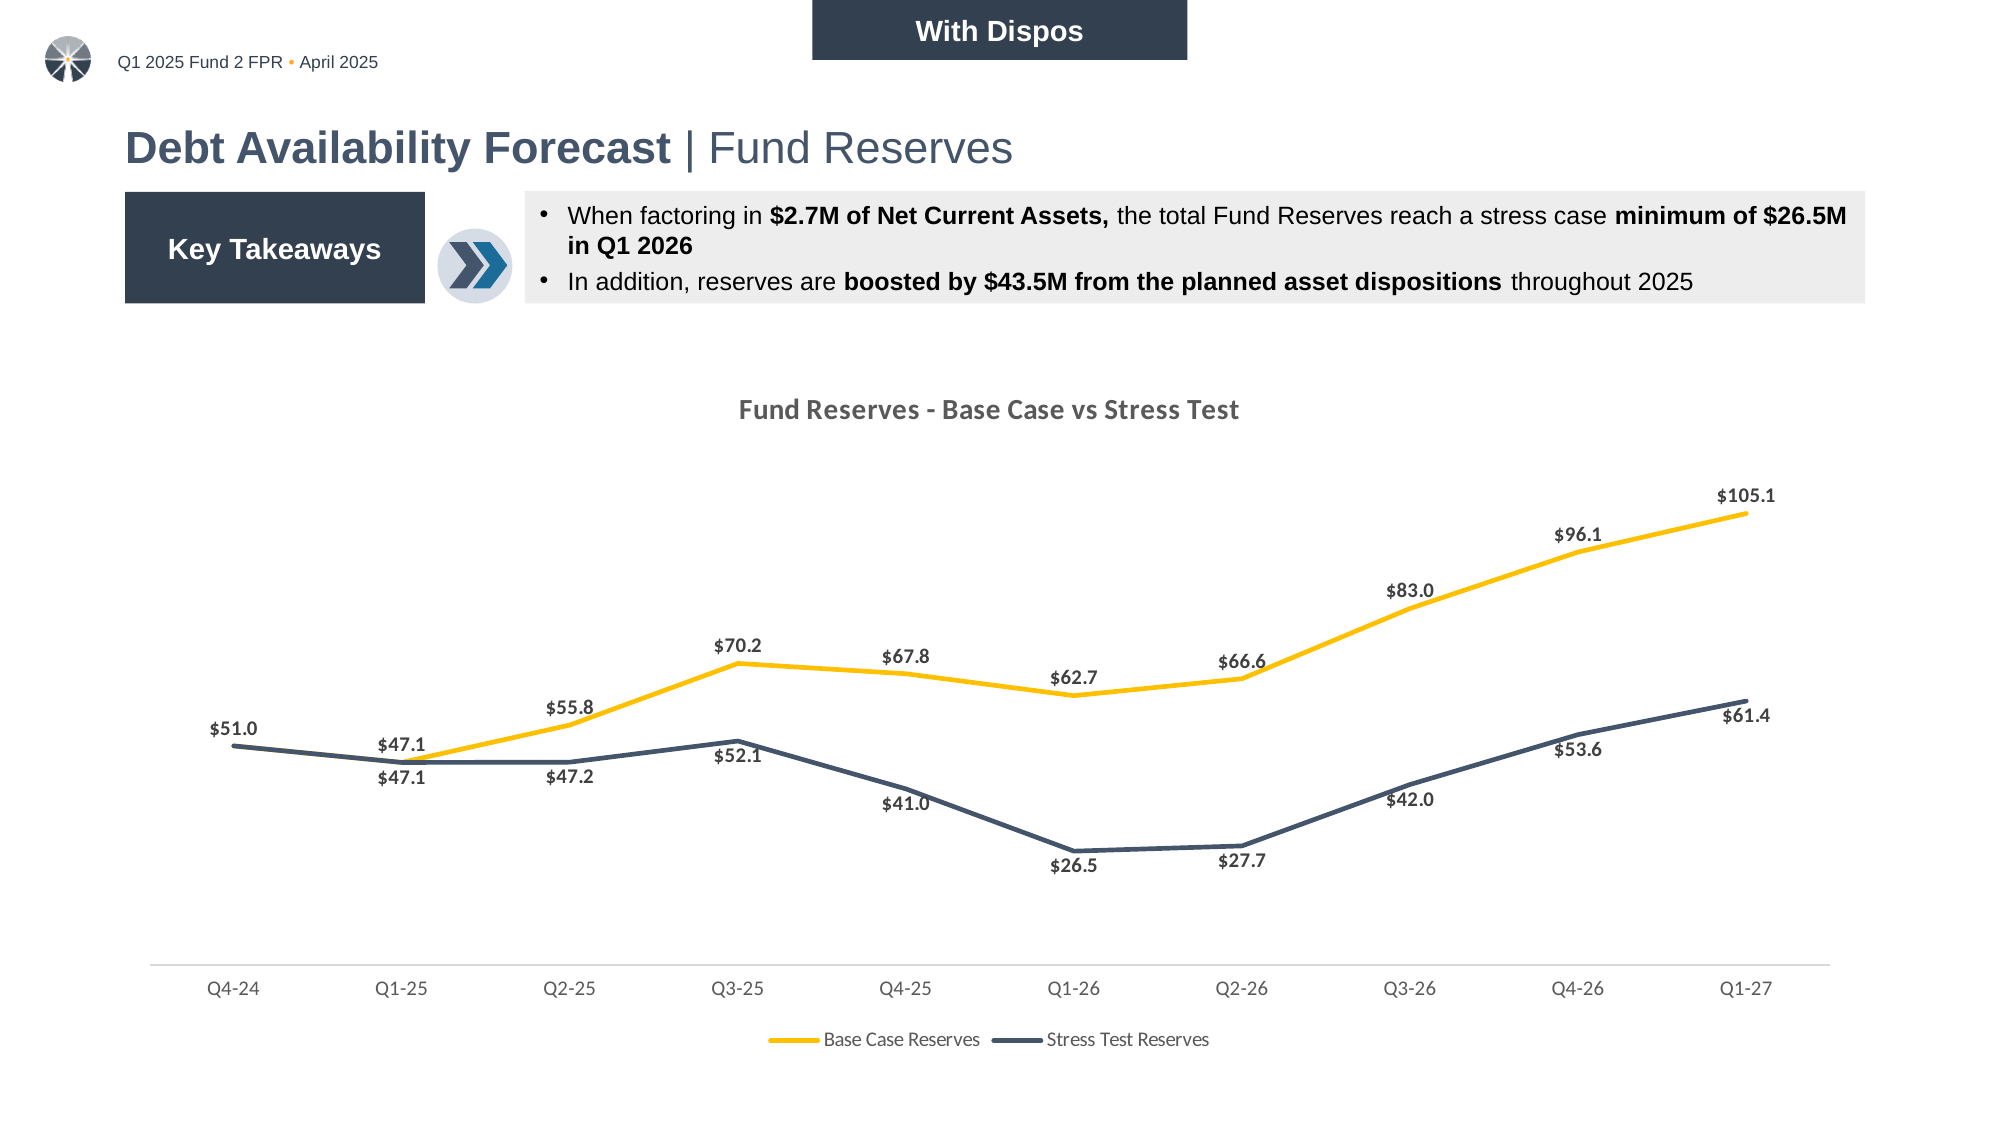

With Dispos
# Debt Availability Forecast | Fund Reserves
When factoring in $2.7M of Net Current Assets, the total Fund Reserves reach a stress case minimum of $26.5M in Q1 2026
In addition, reserves are boosted by $43.5M from the planned asset dispositions throughout 2025
Key Takeaways

### Chart: Fund Reserves - Base Case vs Stress Test

| Category |  |  |
|---|---|---|
| Q4-24 | 50.96685023176309 | 50.96685023176309 |
| Q1-25 | 47.11715064644154 | 47.11715064644154 |
| Q2-25 | 55.84204989279471 | 47.19201315694779 |
| Q3-25 | 70.19731072277114 | 52.10894126983636 |
| Q4-25 | 67.78618654436957 | 40.966901127809884 |
| Q1-26 | 62.686728757508384 | 26.45945272893653 |
| Q2-26 | 66.6323459395208 | 27.694183614682576 |
| Q3-26 | 82.9964620677232 | 41.98648846791662 |
| Q4-26 | 96.1491671840729 | 53.61815910835765 |
| Q1-27 | 105.10795910952555 | 61.431525780968066 |